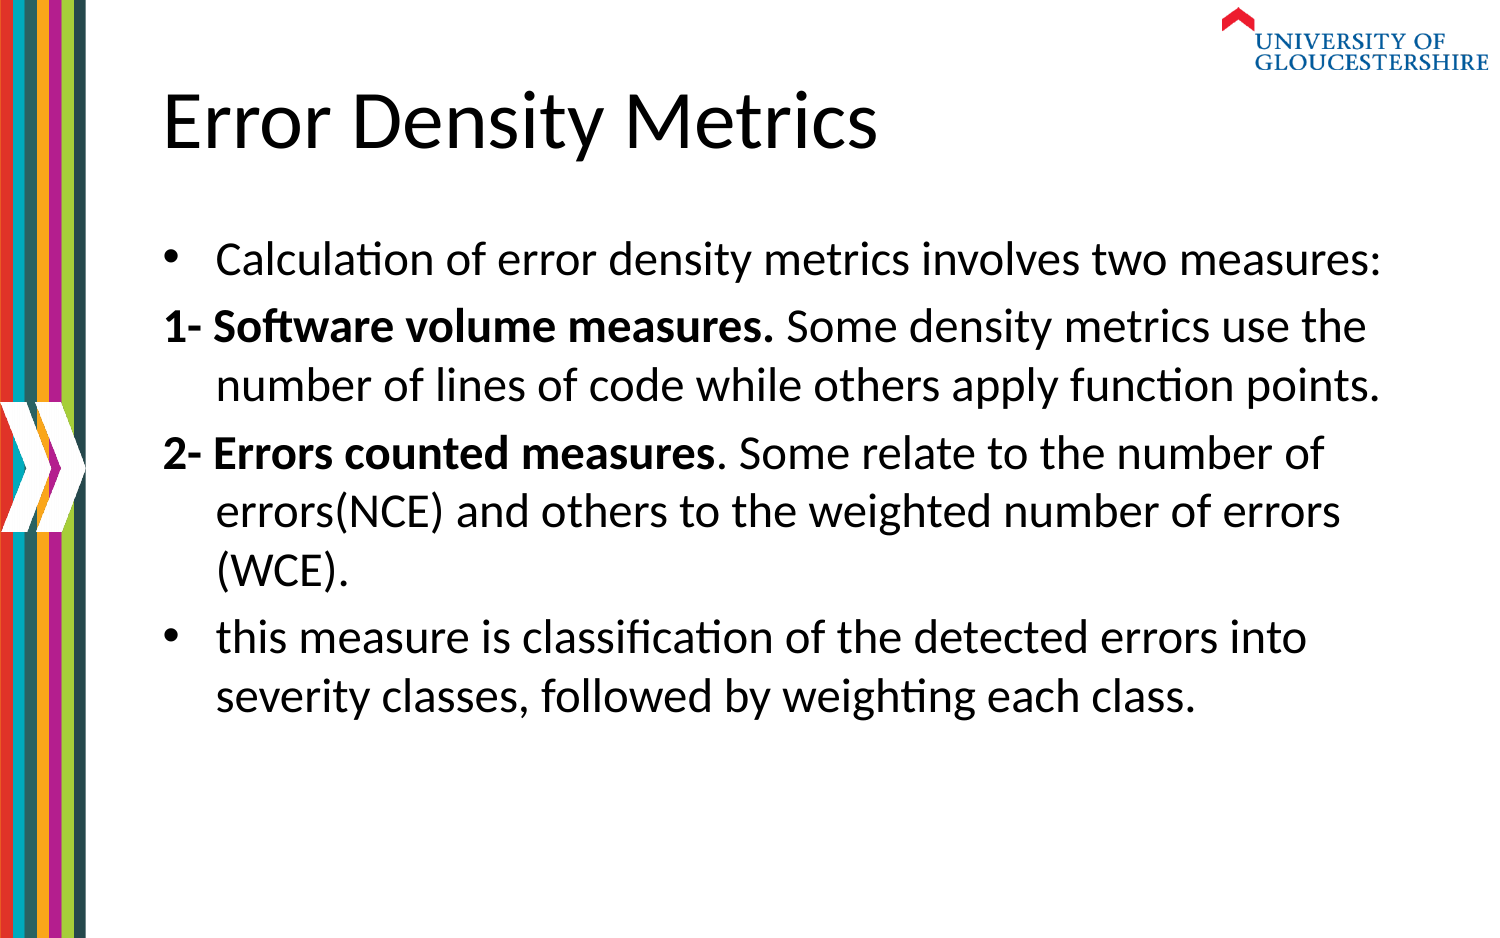

# Error Density Metrics
Calculation of error density metrics involves two measures:
1- Software volume measures. Some density metrics use the number of lines of code while others apply function points.
2- Errors counted measures. Some relate to the number of errors(NCE) and others to the weighted number of errors (WCE).
this measure is classification of the detected errors into severity classes, followed by weighting each class.